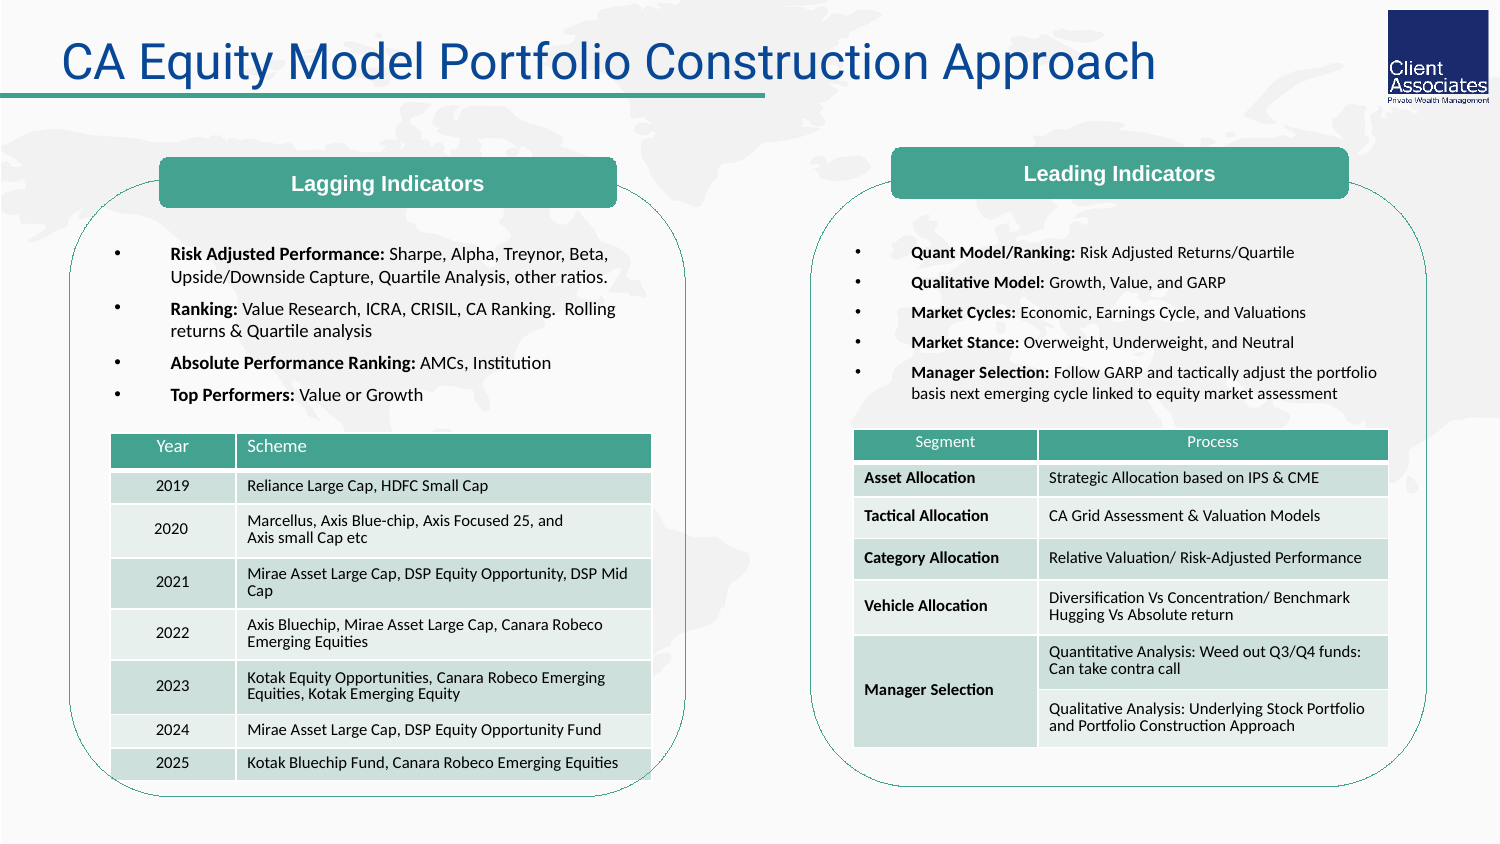

CA Equity Model Portfolio Construction Approach
Leading Indicators
Lagging Indicators

Risk Adjusted Performance: Sharpe, Alpha, Treynor, Beta, Upside/Downside Capture, Quartile Analysis, other ratios.
Ranking: Value Research, ICRA, CRISIL, CA Ranking.  Rolling returns & Quartile analysis
Absolute Performance Ranking: AMCs, Institution
Top Performers: Value or Growth

Quant Model/Ranking: Risk Adjusted Returns/Quartile
Qualitative Model: Growth, Value, and GARP
Market Cycles: Economic, Earnings Cycle, and Valuations
Market Stance: Overweight, Underweight, and Neutral
Manager Selection: Follow GARP and tactically adjust the portfolio basis next emerging cycle linked to equity market assessment
| Segment | Process |
| --- | --- |
| Asset Allocation | Strategic Allocation based on IPS & CME |
| Tactical Allocation | CA Grid Assessment & Valuation Models |
| Category Allocation | Relative Valuation/ Risk-Adjusted Performance |
| Vehicle Allocation | Diversification Vs Concentration/ Benchmark Hugging Vs Absolute return |
| Manager Selection | Quantitative Analysis: Weed out Q3/Q4 funds: Can take contra call |
|  | Qualitative Analysis: Underlying Stock Portfolio and Portfolio Construction Approach |
| Year | Scheme |
| --- | --- |
| 2019 | Reliance Large Cap, HDFC Small Cap |
| 2020 | Marcellus, Axis Blue-chip, Axis Focused 25, and Axis small Cap etc |
| 2021 | Mirae Asset Large Cap, DSP Equity Opportunity, DSP Mid Cap |
| 2022 | Axis Bluechip, Mirae Asset Large Cap, Canara Robeco Emerging Equities |
| 2023 | Kotak Equity Opportunities, Canara Robeco Emerging Equities, Kotak Emerging Equity |
| 2024 | Mirae Asset Large Cap, DSP Equity Opportunity Fund |
| 2025 | Kotak Bluechip Fund, Canara Robeco Emerging Equities |